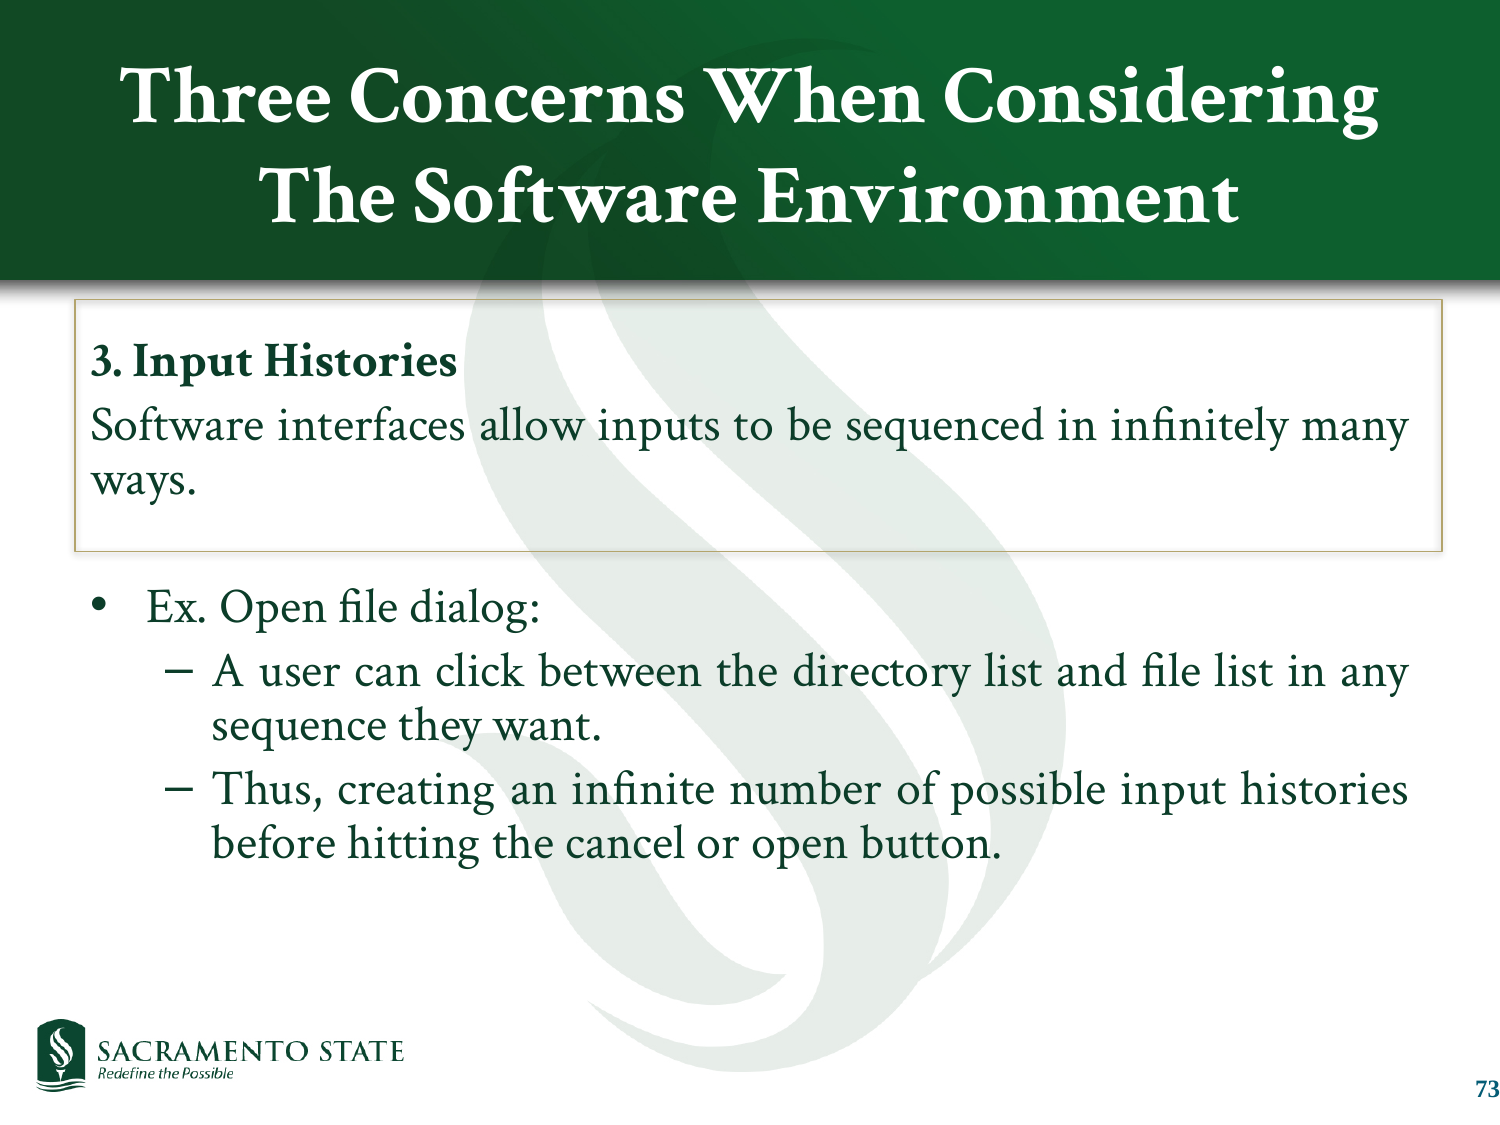

# Three Concerns When Considering The Software Environment

3. Input Histories
Software interfaces allow inputs to be sequenced in infinitely many ways.

Ex. Open file dialog:
A user can click between the directory list and file list in any sequence they want.
Thus, creating an infinite number of possible input histories before hitting the cancel or open button.
73